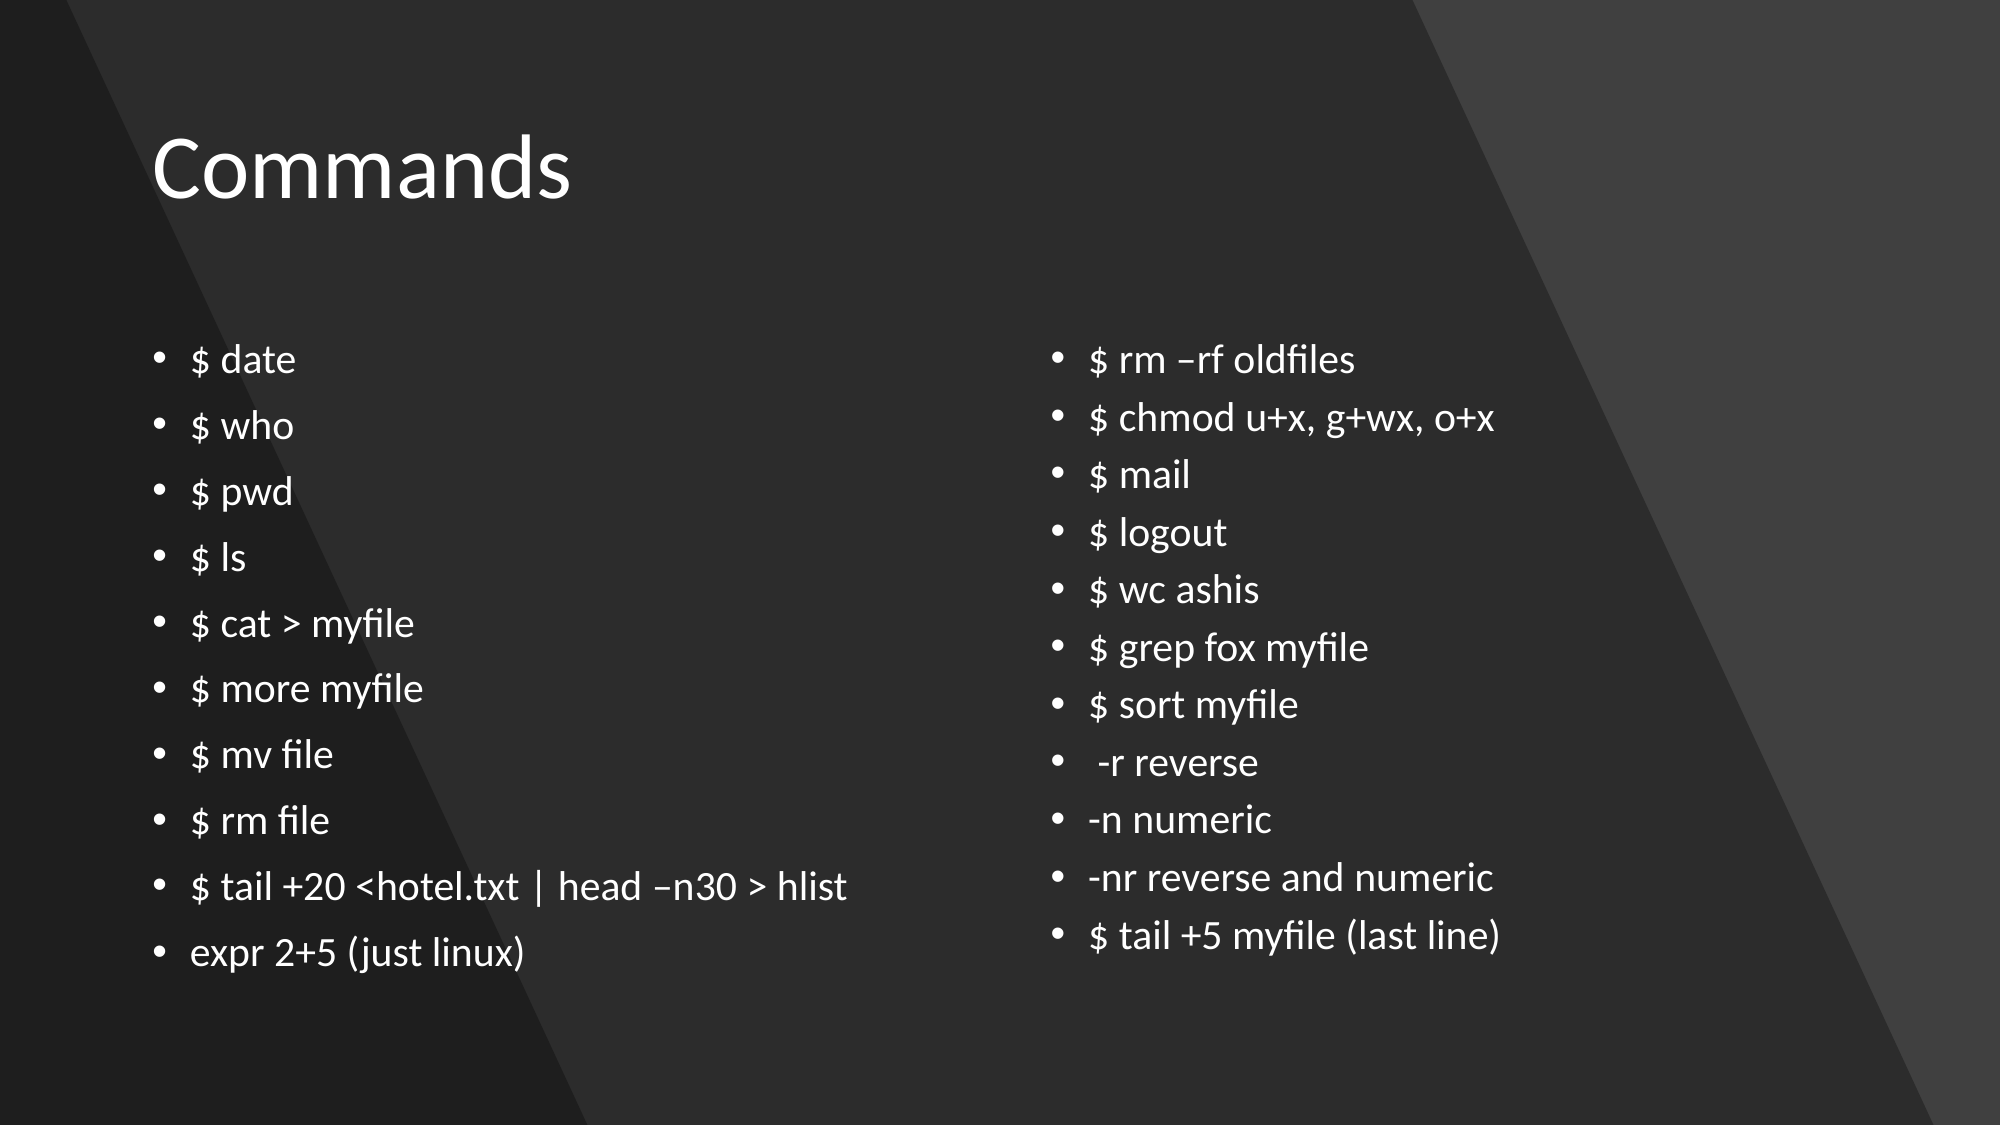

# Commands
$ date
$ who
$ pwd
$ ls
$ cat > myfile
$ more myfile
$ mv file
$ rm file
$ tail +20 <hotel.txt | head –n30 > hlist
expr 2+5 (just linux)
$ rm –rf oldfiles
$ chmod u+x, g+wx, o+x
$ mail
$ logout
$ wc ashis
$ grep fox myfile
$ sort myfile
 -r reverse
-n numeric
-nr reverse and numeric
$ tail +5 myfile (last line)